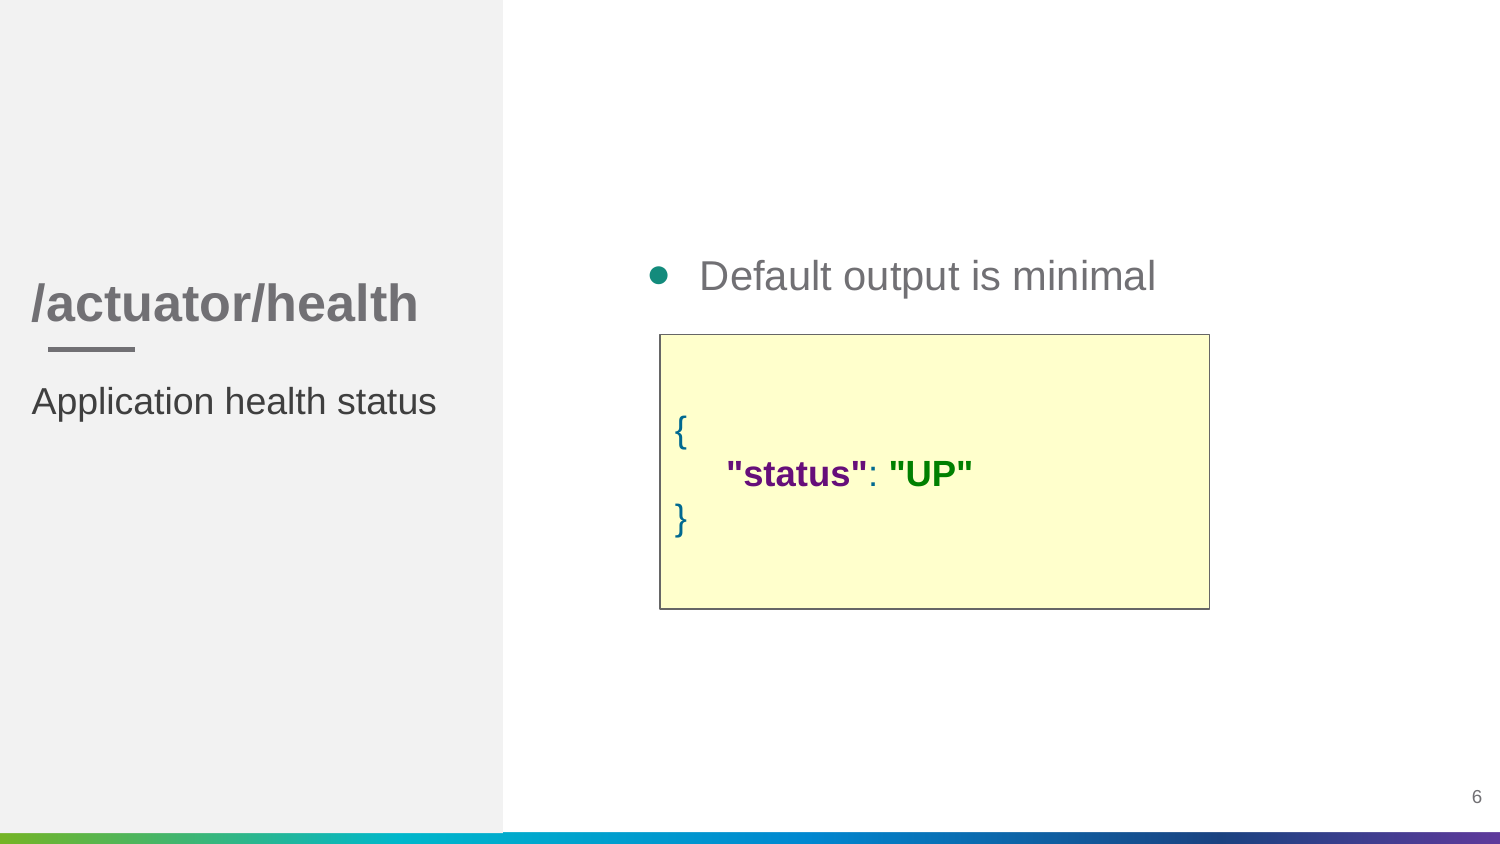

# /actuator/health

Default output is minimal
{
     "status": "UP"
}
Application health status
6